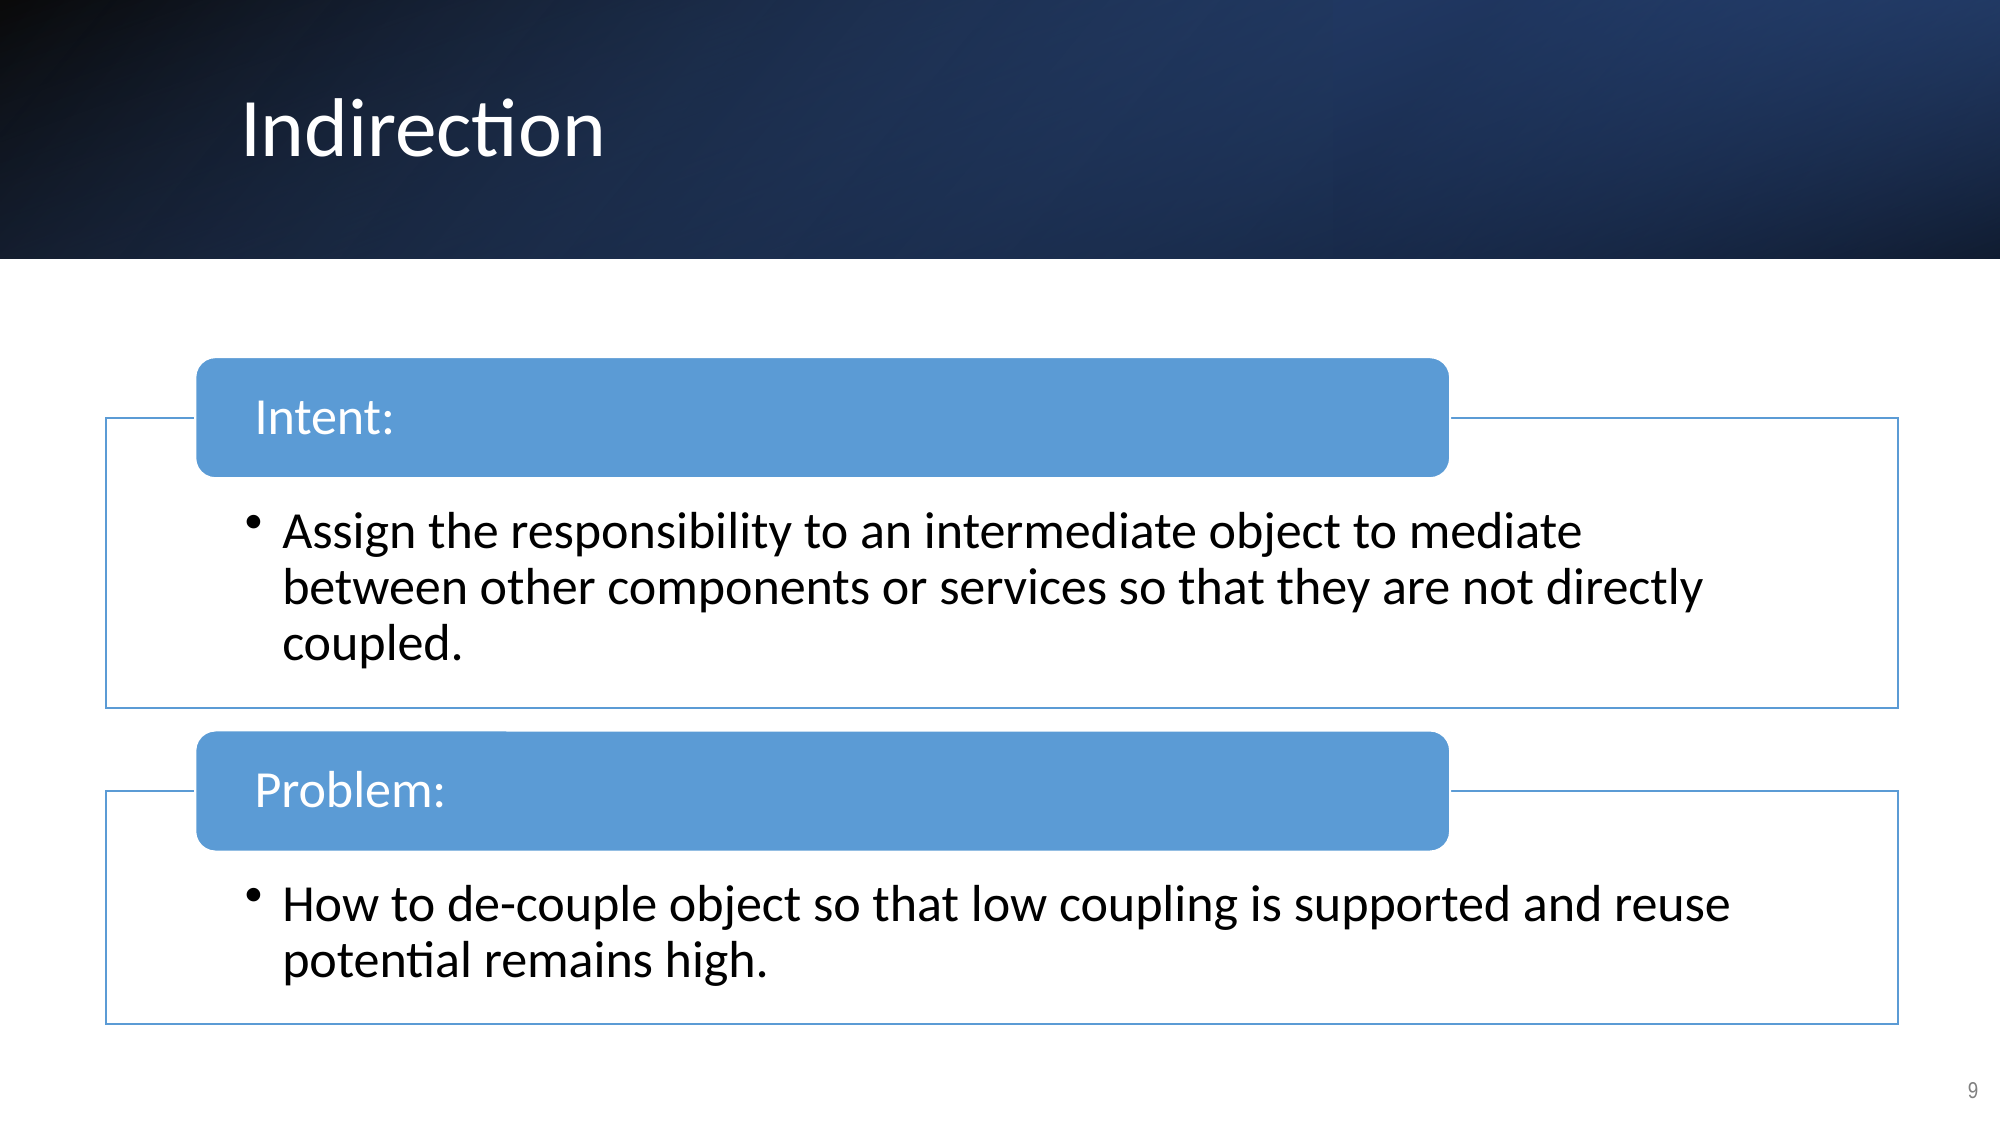

# Indirection
Assign the responsibility to an intermediate object to mediate between other components or services so that they are not directly coupled.
Intent:
How to de-couple object so that low coupling is supported and reuse potential remains high.
Problem:
9